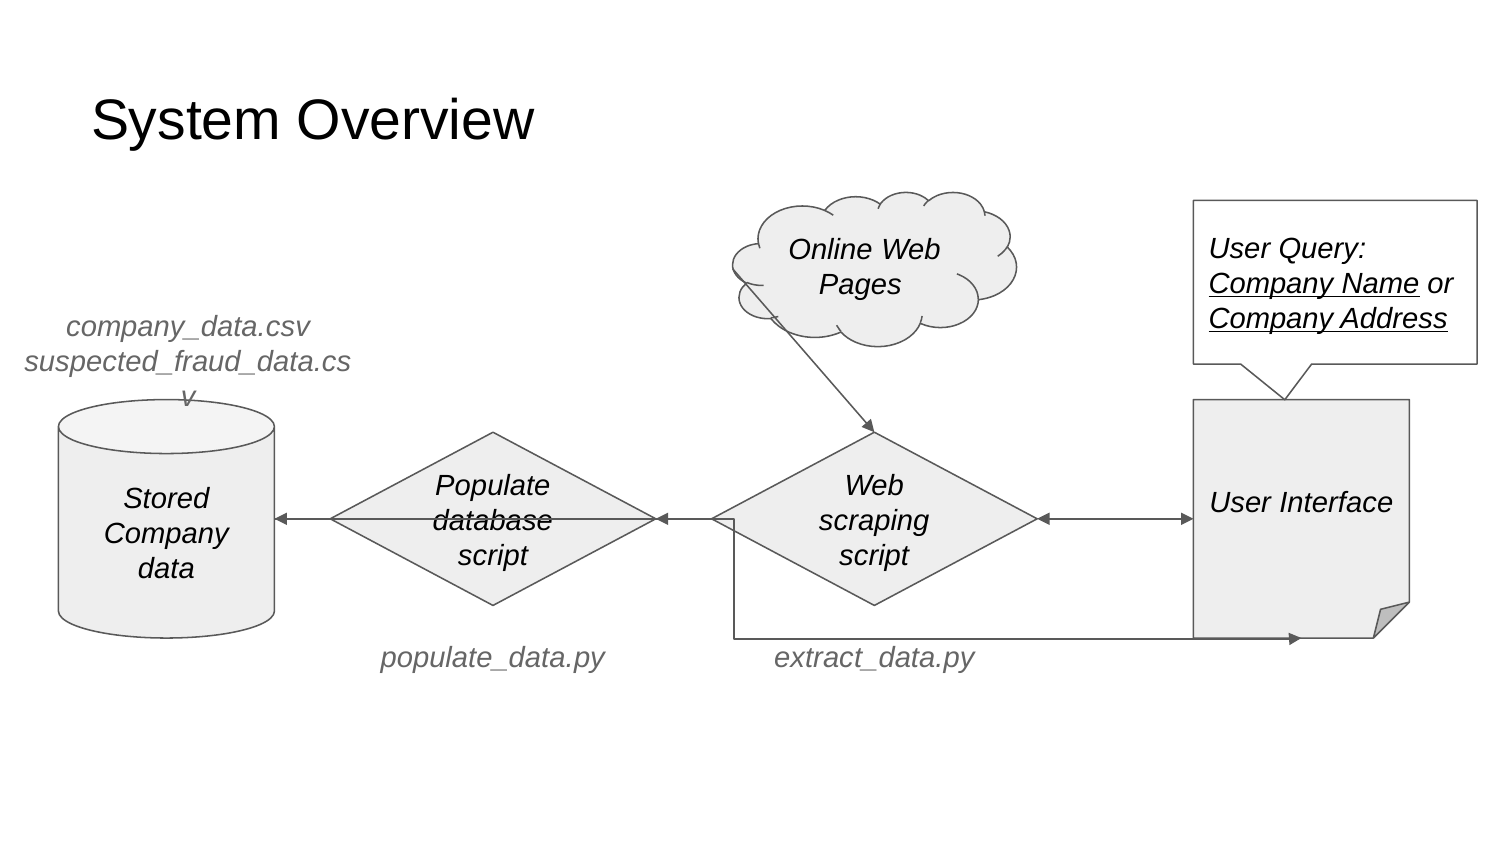

# System Overview
Online Web Pages
User Query:
Company Name or Company Address
company_data.csv
suspected_fraud_data.csv
Stored Company data
User Interface
Populate database script
Web scraping script
populate_data.py
extract_data.py